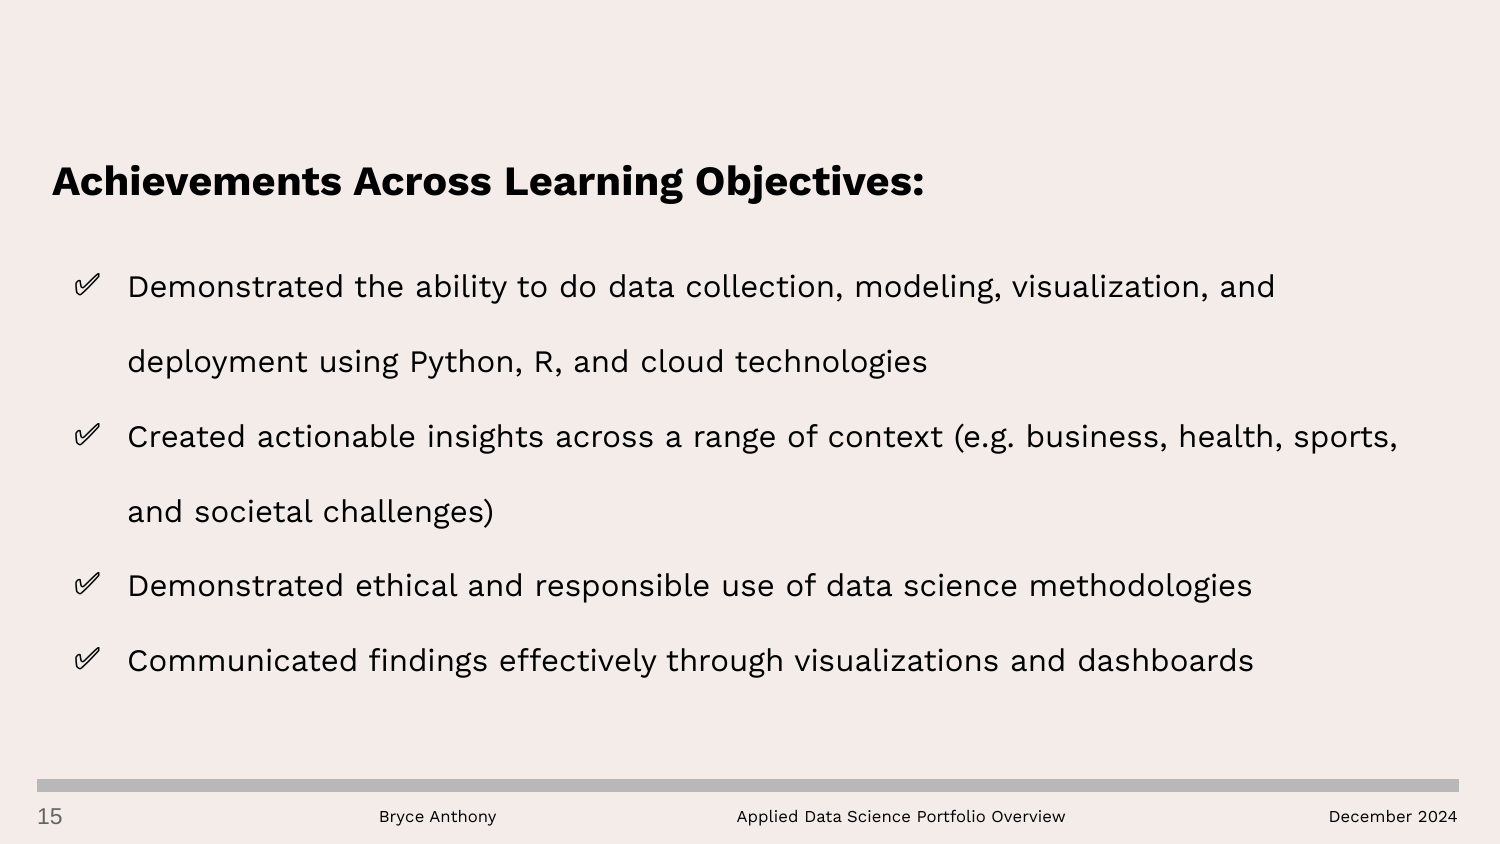

Achievements Across Learning Objectives:
Demonstrated the ability to do data collection, modeling, visualization, and deployment using Python, R, and cloud technologies
Created actionable insights across a range of context (e.g. business, health, sports, and societal challenges)
Demonstrated ethical and responsible use of data science methodologies
Communicated findings effectively through visualizations and dashboards

15
Applied Data Science Portfolio Overview
December 2024
Bryce Anthony